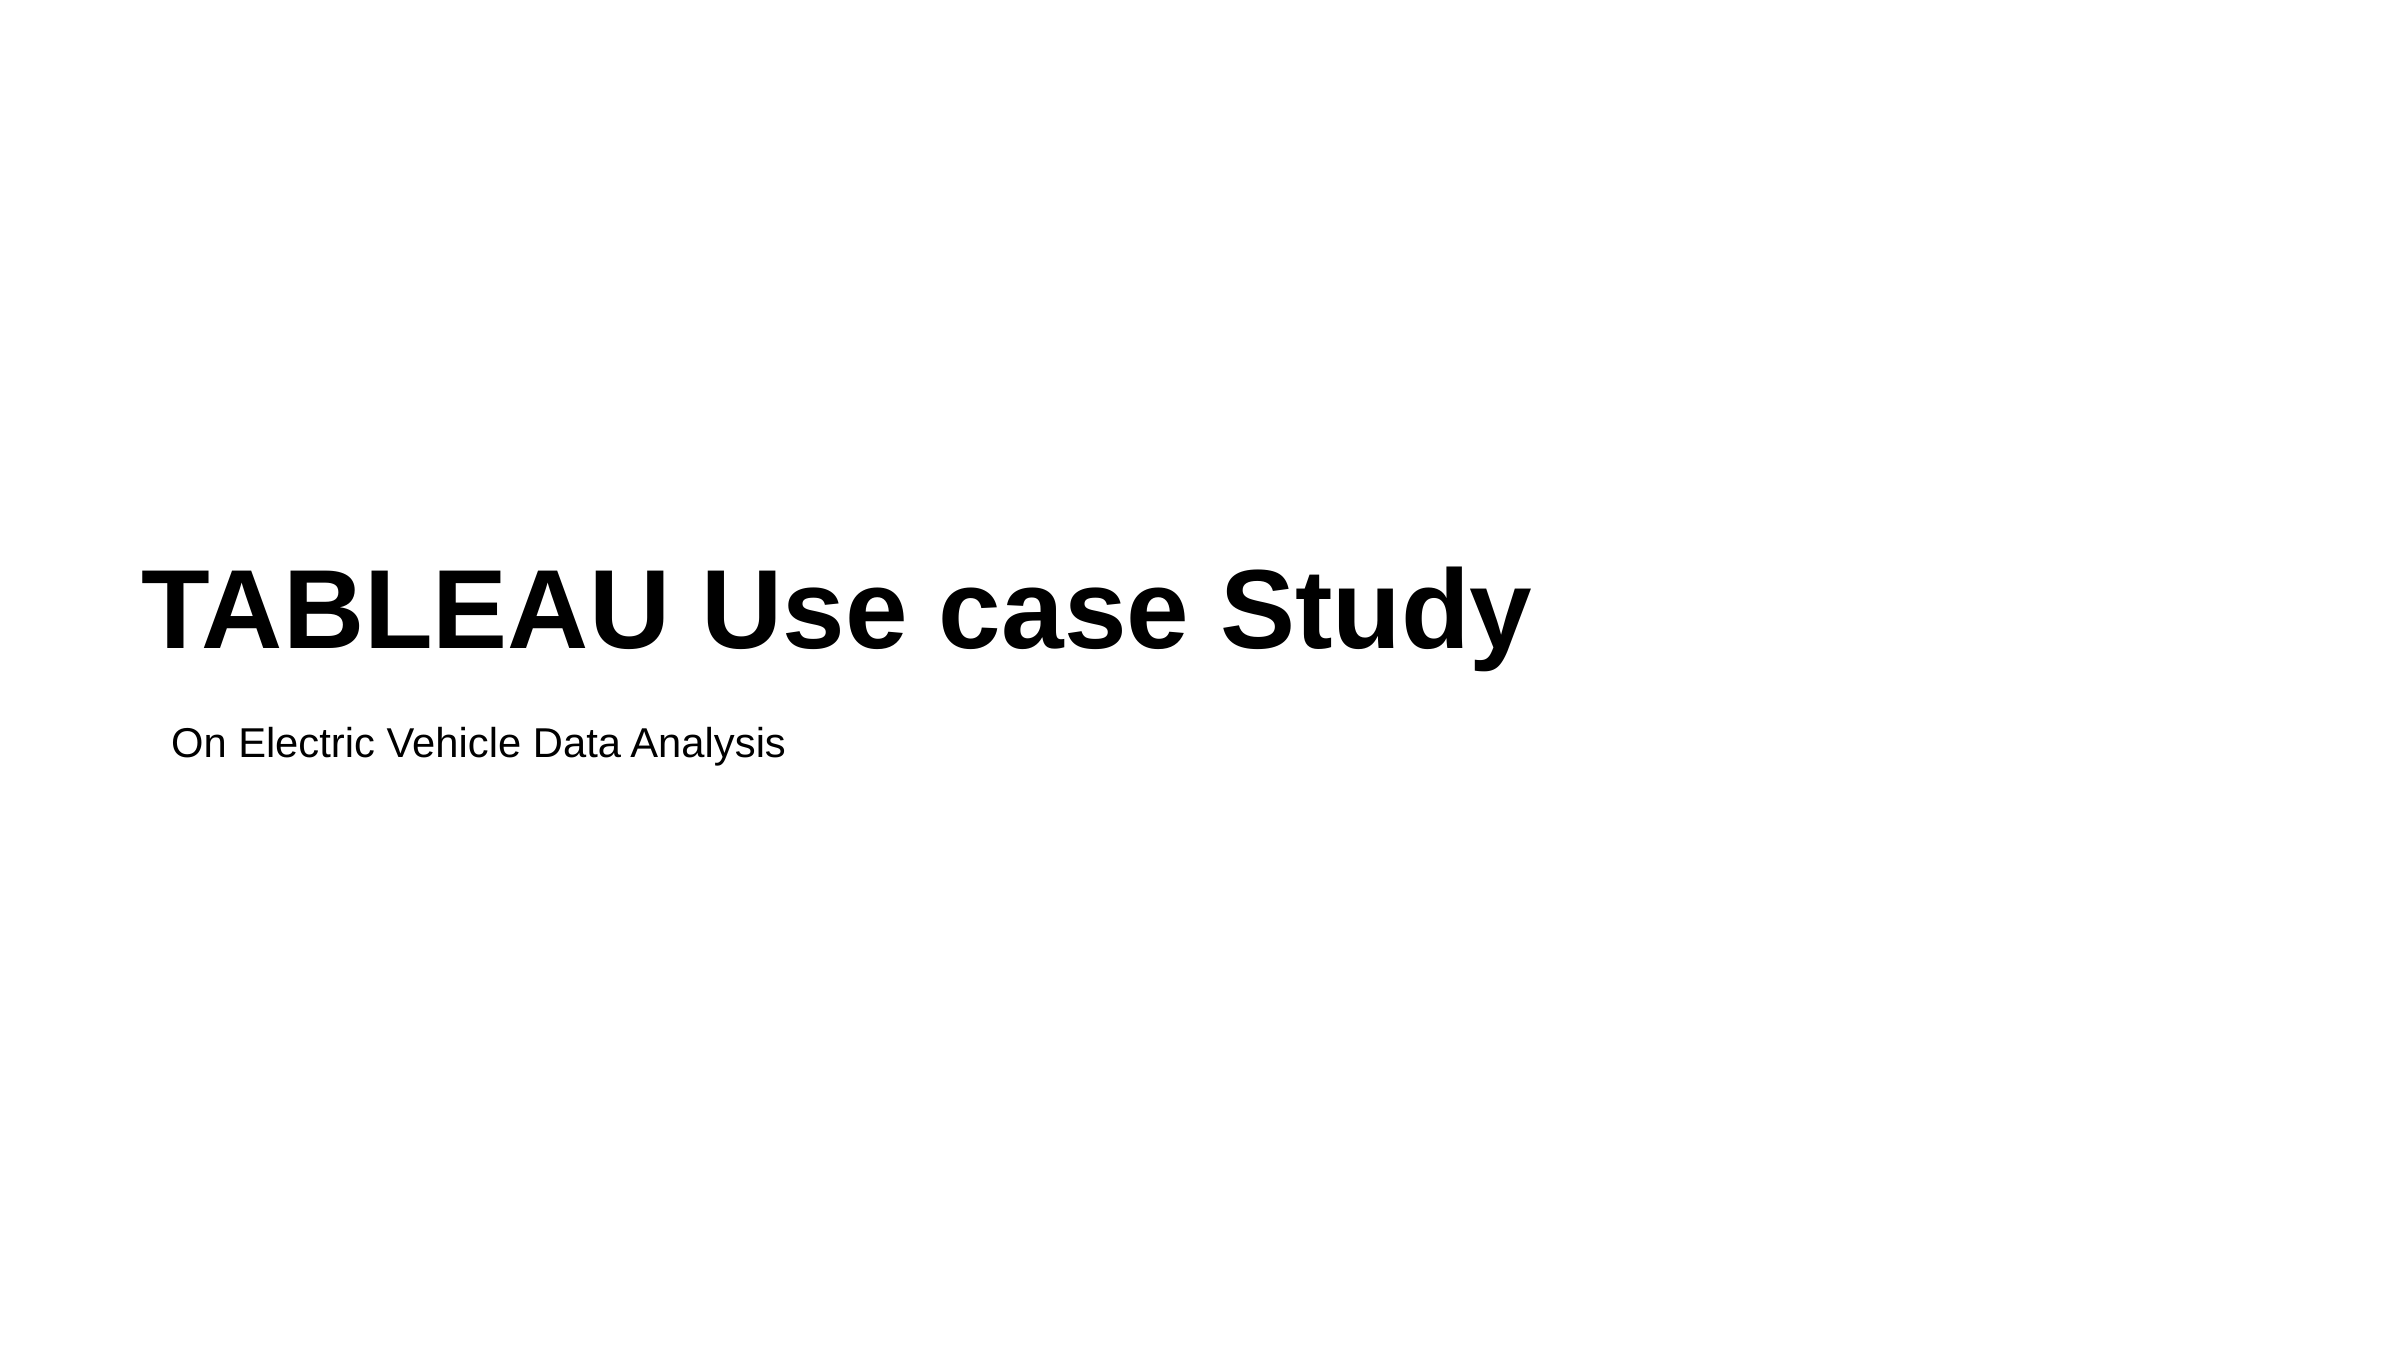

TABLEAU Use case Study
On Electric Vehicle Data Analysis